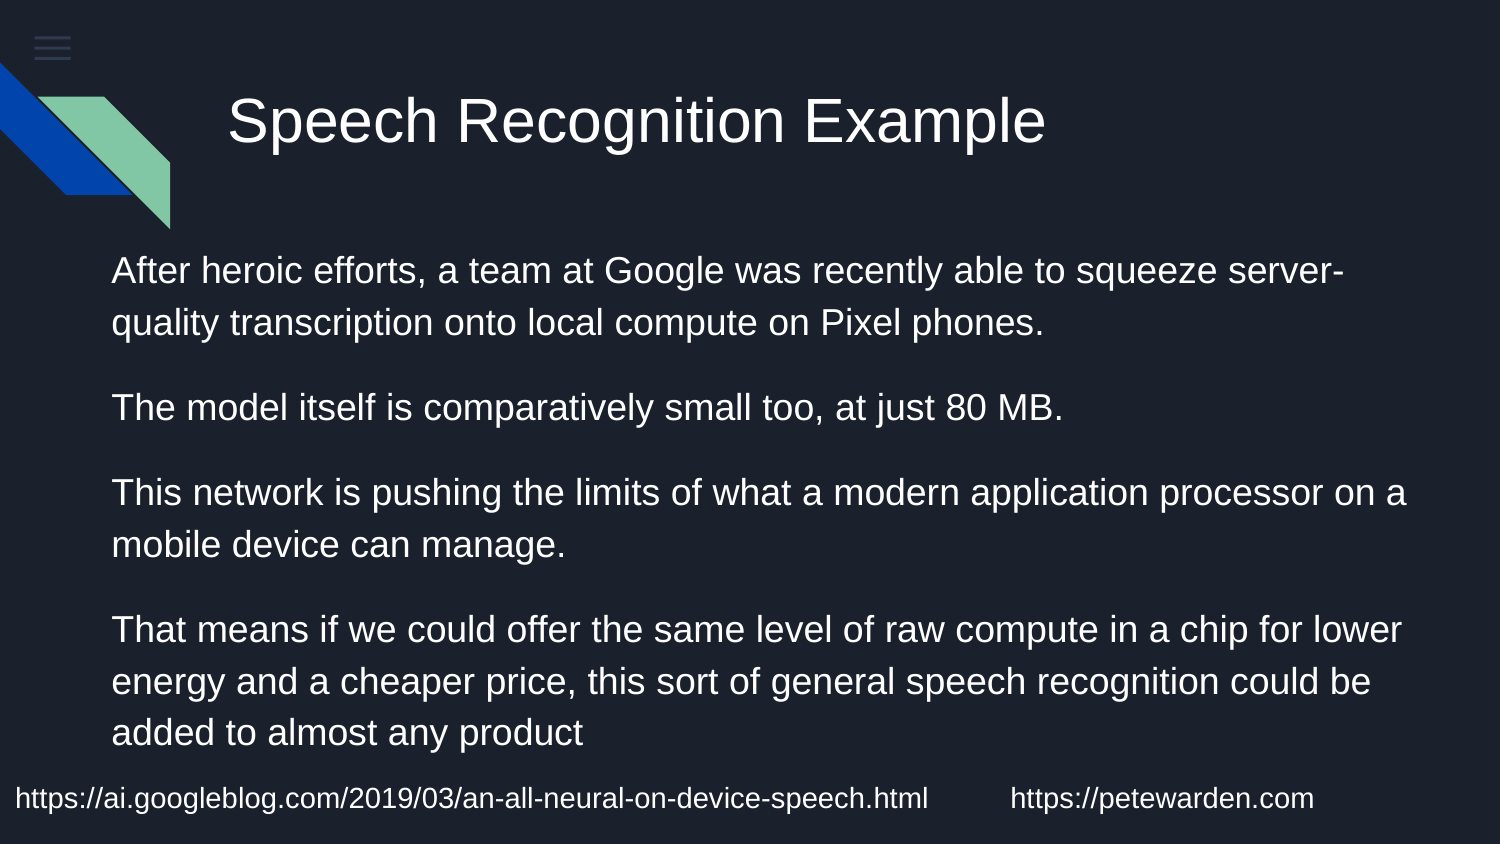

# Speech Recognition Example
After heroic efforts, a team at Google was recently able to squeeze server-quality transcription onto local compute on Pixel phones.
The model itself is comparatively small too, at just 80 MB.
This network is pushing the limits of what a modern application processor on a mobile device can manage.
That means if we could offer the same level of raw compute in a chip for lower energy and a cheaper price, this sort of general speech recognition could be added to almost any product
https://ai.googleblog.com/2019/03/an-all-neural-on-device-speech.html
https://petewarden.com